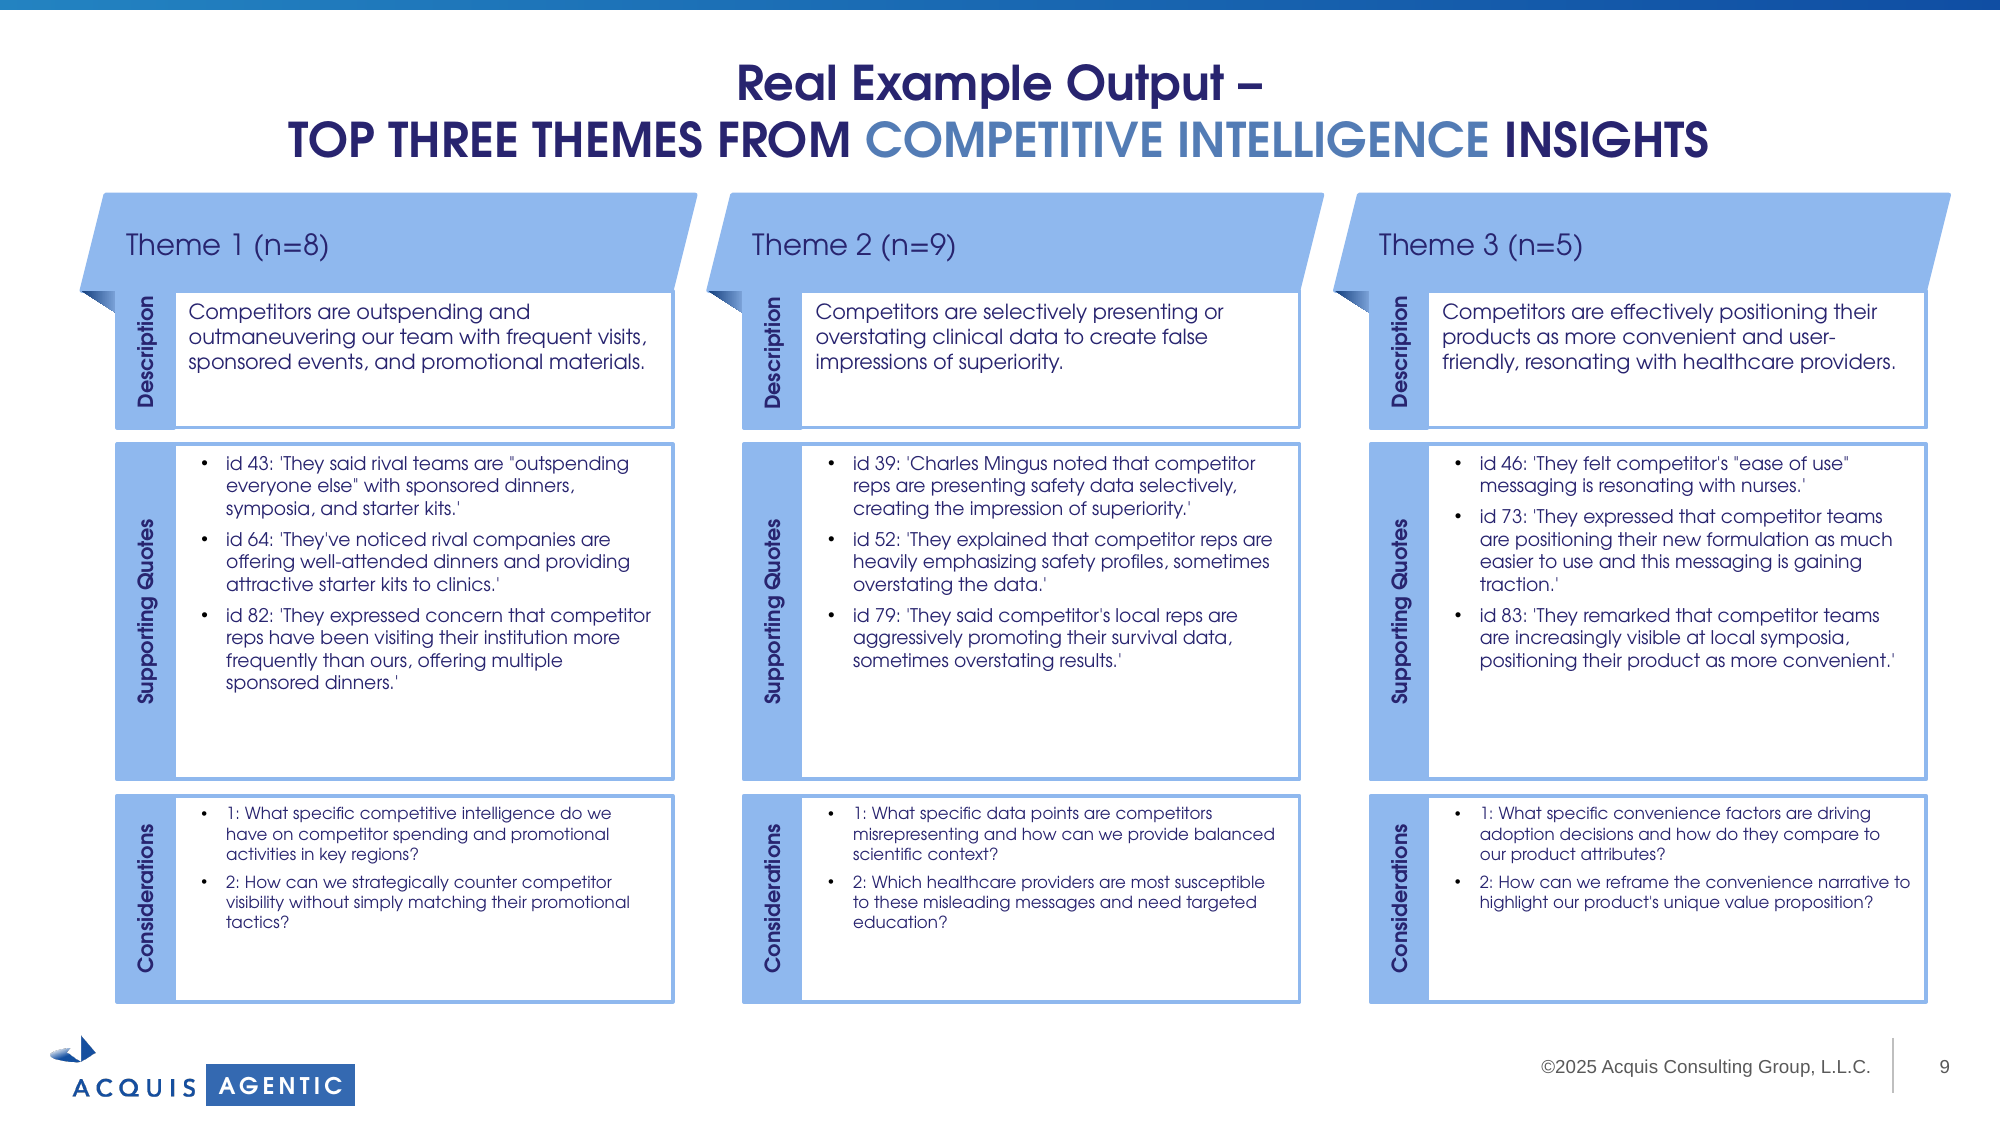

Real Example Output –
TOP THREE THEMES FROM COMPETITIVE INTELLIGENCE INSIGHTS

Theme 1 (n=8)
Theme 2 (n=9)
Theme 3 (n=5)

Competitors are outspending and outmaneuvering our team with frequent visits, sponsored events, and promotional materials.

Competitors are selectively presenting or overstating clinical data to create false impressions of superiority.

Competitors are effectively positioning their products as more convenient and user-friendly, resonating with healthcare providers.
Description
Description
Description
id 43: 'They said rival teams are "outspending everyone else" with sponsored dinners, symposia, and starter kits.'
id 64: 'They've noticed rival companies are offering well-attended dinners and providing attractive starter kits to clinics.'
id 82: 'They expressed concern that competitor reps have been visiting their institution more frequently than ours, offering multiple sponsored dinners.'
id 39: 'Charles Mingus noted that competitor reps are presenting safety data selectively, creating the impression of superiority.'
id 52: 'They explained that competitor reps are heavily emphasizing safety profiles, sometimes overstating the data.'
id 79: 'They said competitor's local reps are aggressively promoting their survival data, sometimes overstating results.'
id 46: 'They felt competitor's "ease of use" messaging is resonating with nurses.'
id 73: 'They expressed that competitor teams are positioning their new formulation as much easier to use and this messaging is gaining traction.'
id 83: 'They remarked that competitor teams are increasingly visible at local symposia, positioning their product as more convenient.'
Supporting Quotes
Supporting Quotes
Supporting Quotes
1: What specific competitive intelligence do we have on competitor spending and promotional activities in key regions?
2: How can we strategically counter competitor visibility without simply matching their promotional tactics?
1: What specific data points are competitors misrepresenting and how can we provide balanced scientific context?
2: Which healthcare providers are most susceptible to these misleading messages and need targeted education?
1: What specific convenience factors are driving adoption decisions and how do they compare to our product attributes?
2: How can we reframe the convenience narrative to highlight our product's unique value proposition?
Considerations
Considerations
Considerations
AGENTIC